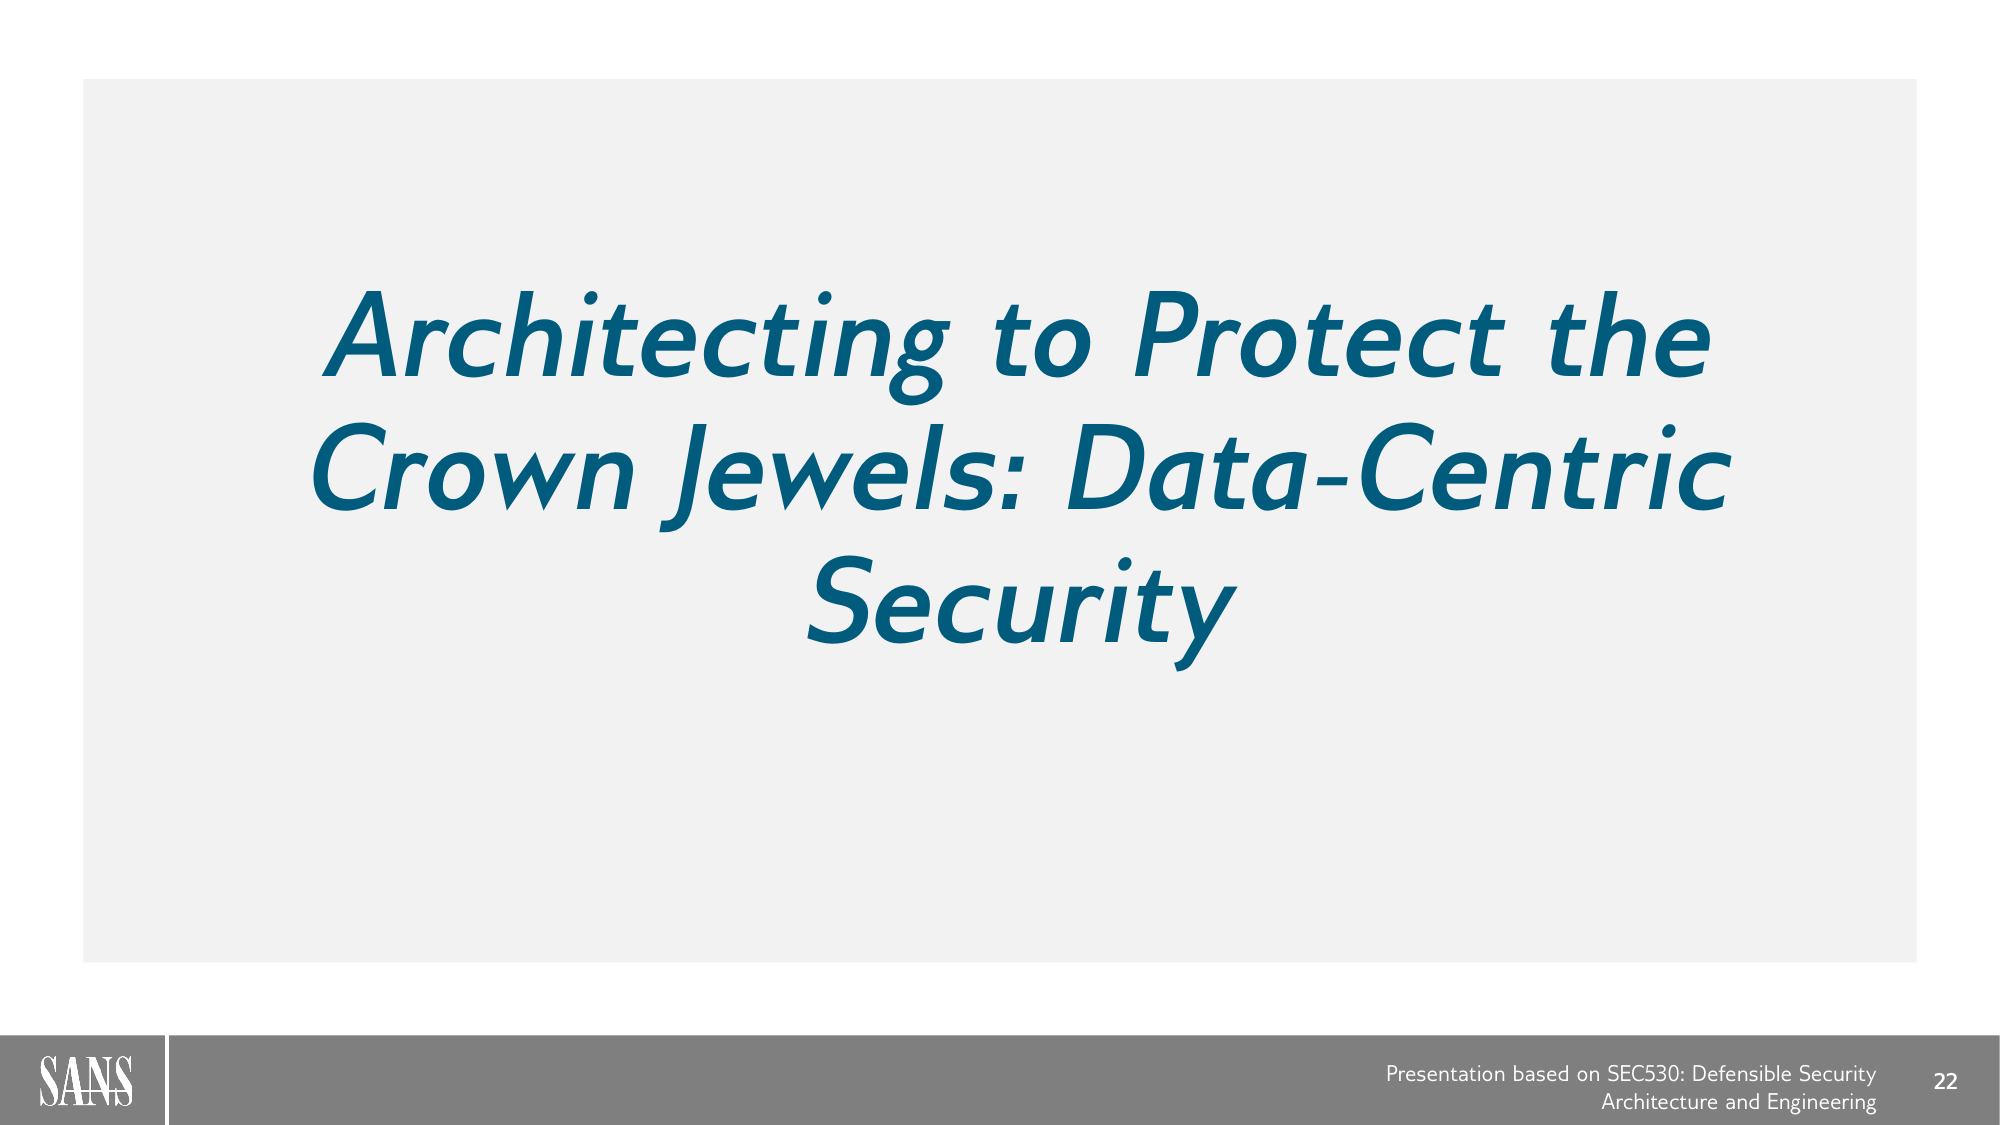

# Architecting to Protect the Crown Jewels: Data-Centric Security
22